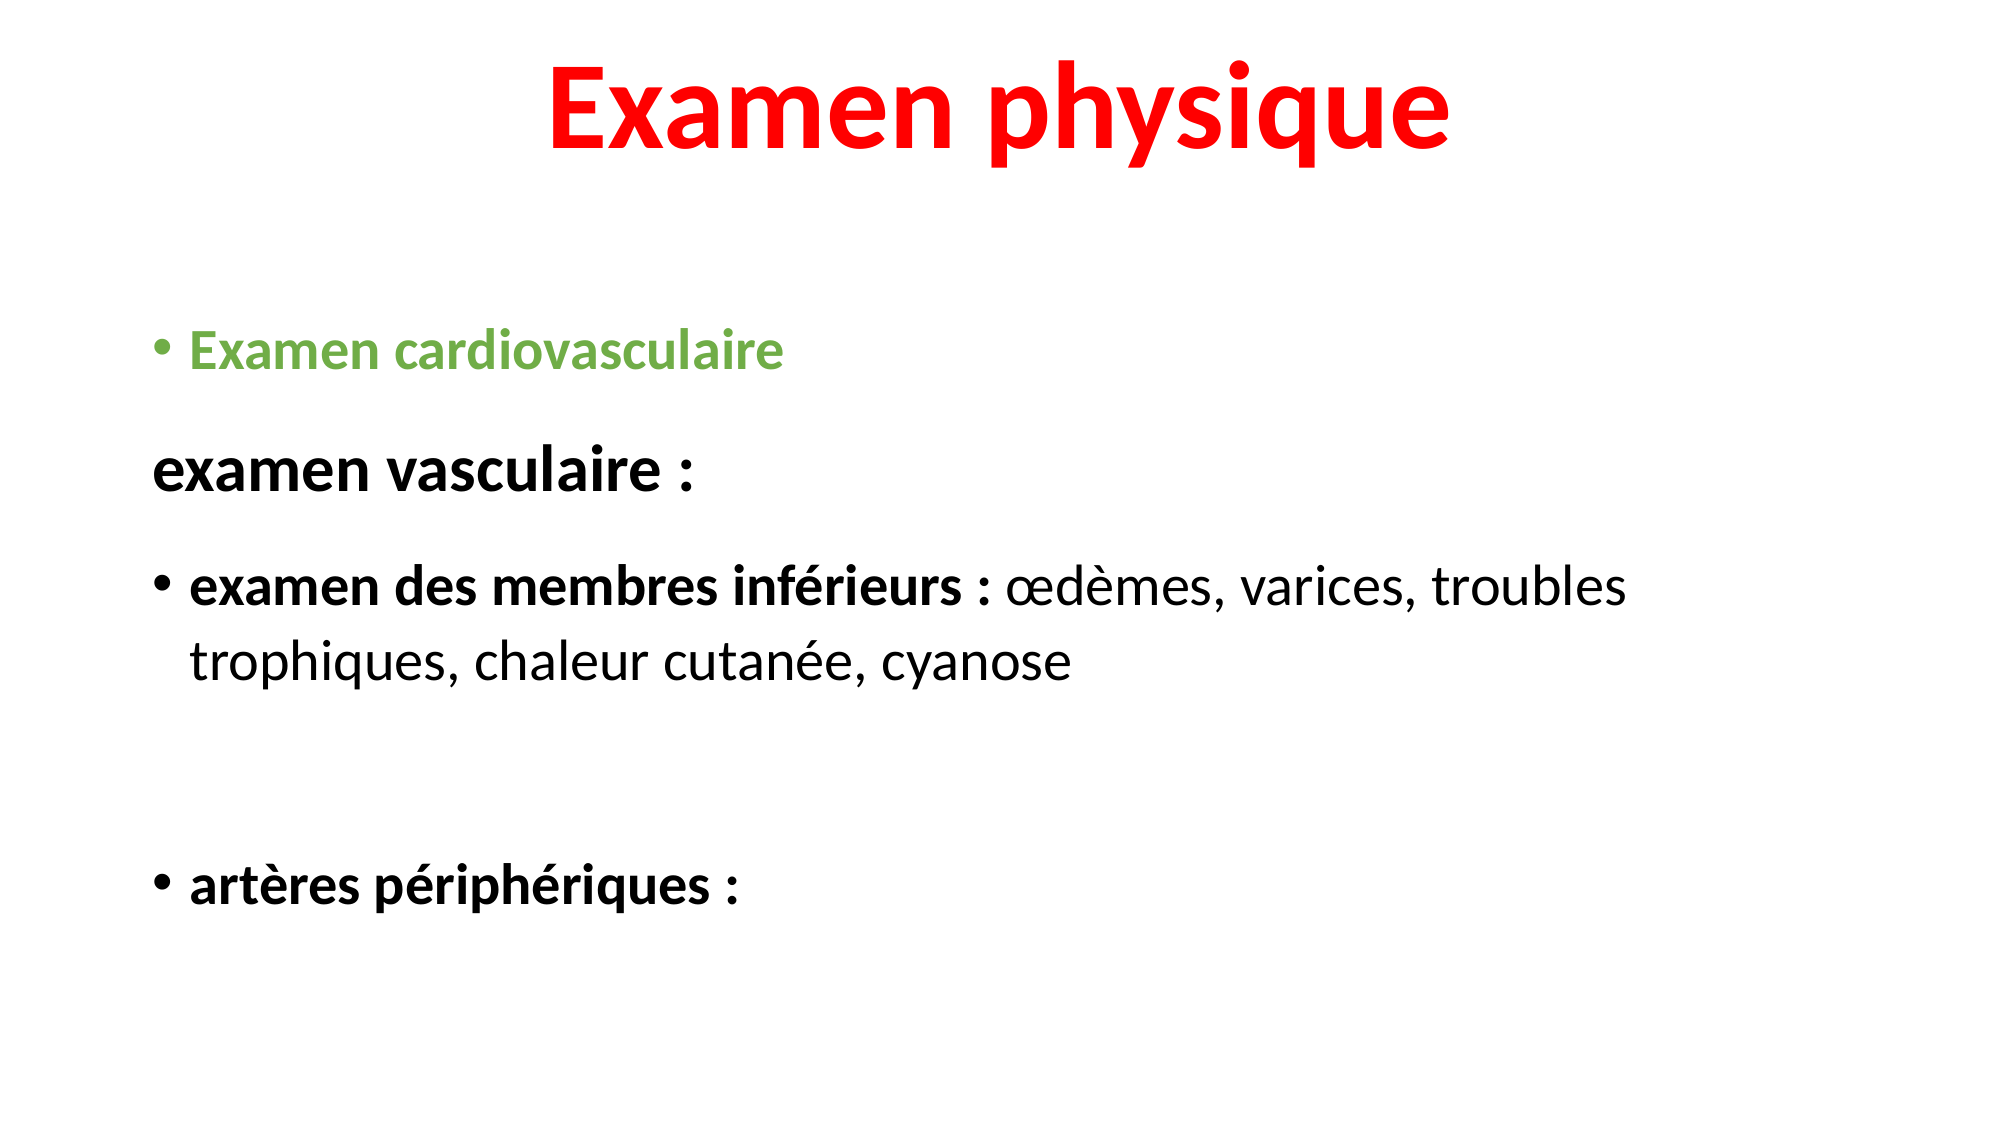

# Examen physique
Examen cardiovasculaire
examen vasculaire :
examen des membres inférieurs : œdèmes, varices, troubles trophiques, chaleur cutanée, cyanose

artères périphériques :